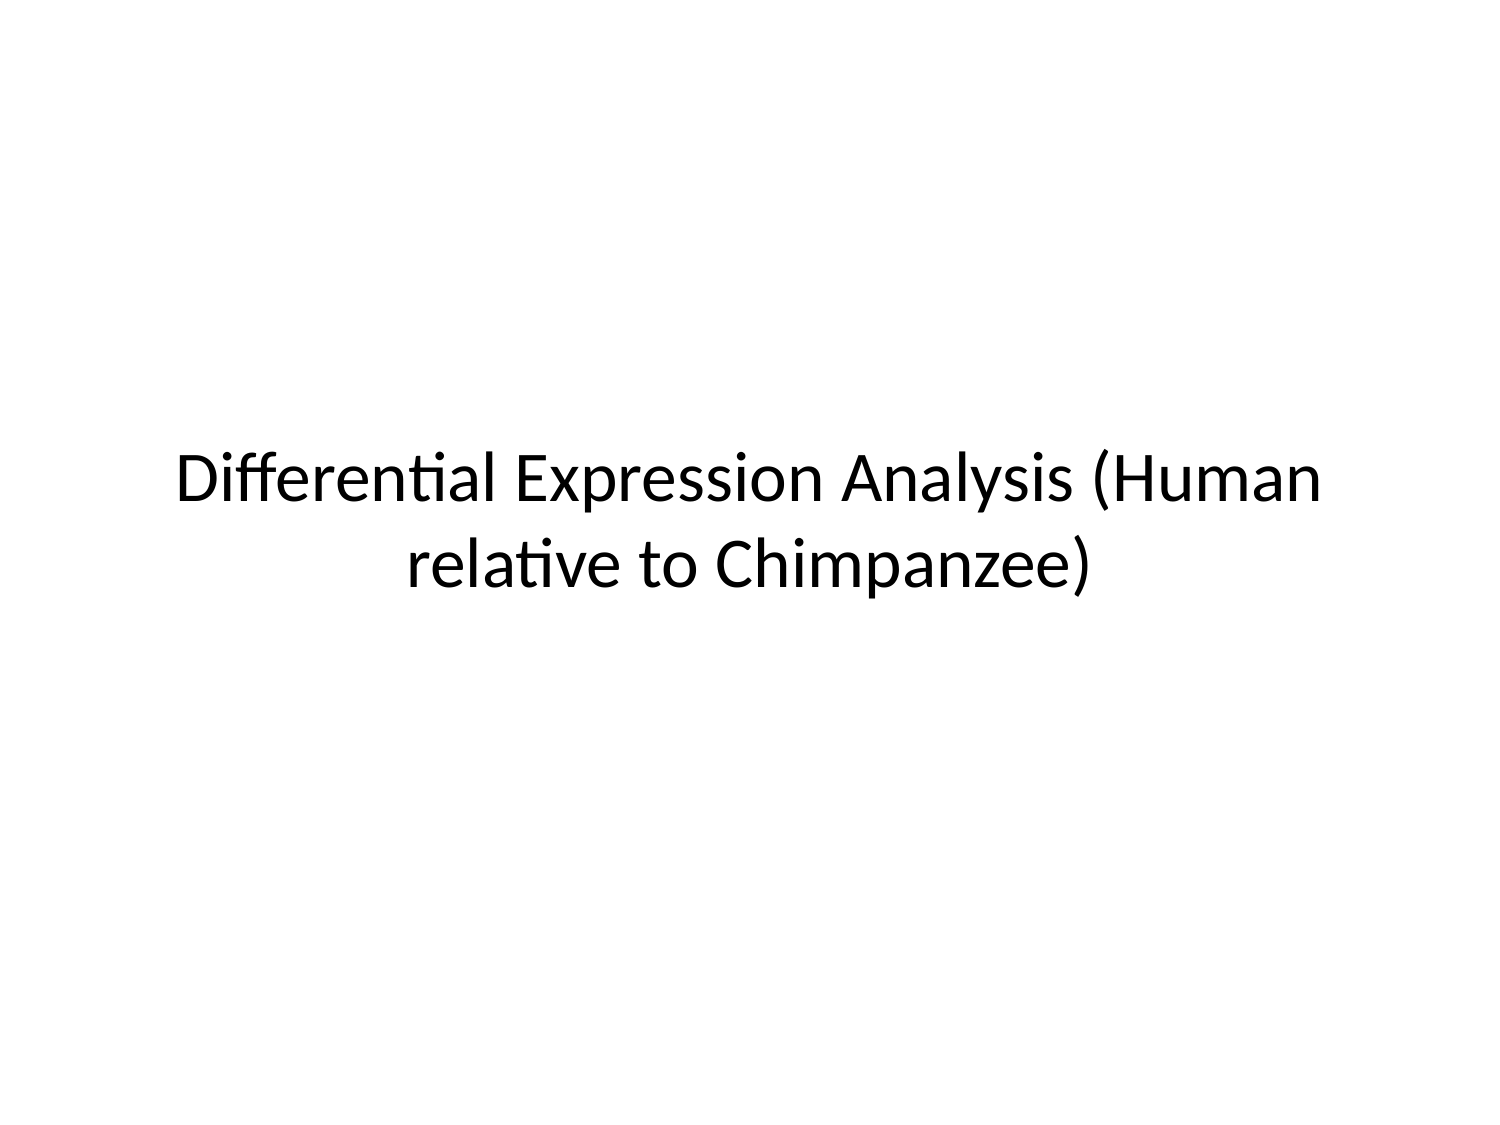

# Differential Expression Analysis (Human relative to Chimpanzee)